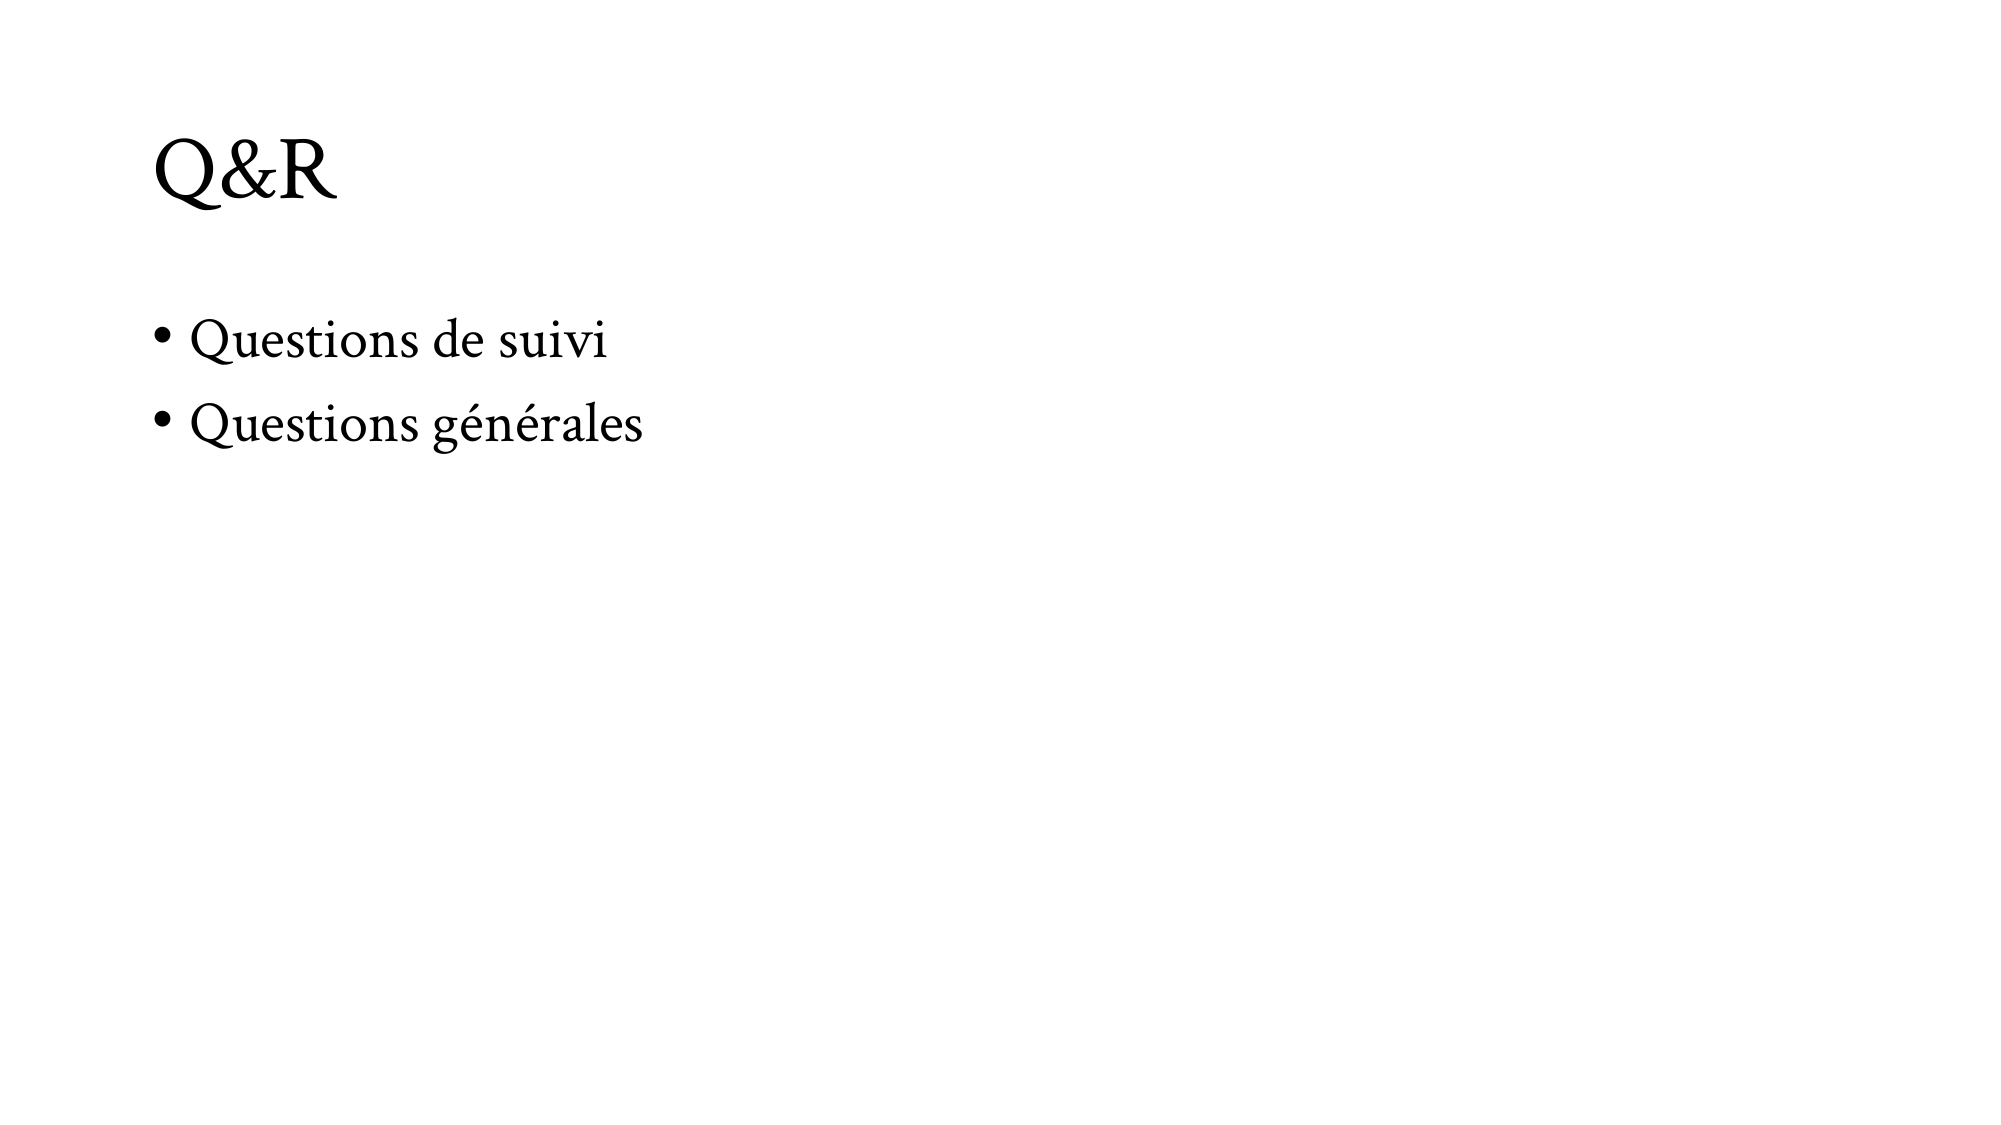

# Q&R
Questions de suivi
Questions générales